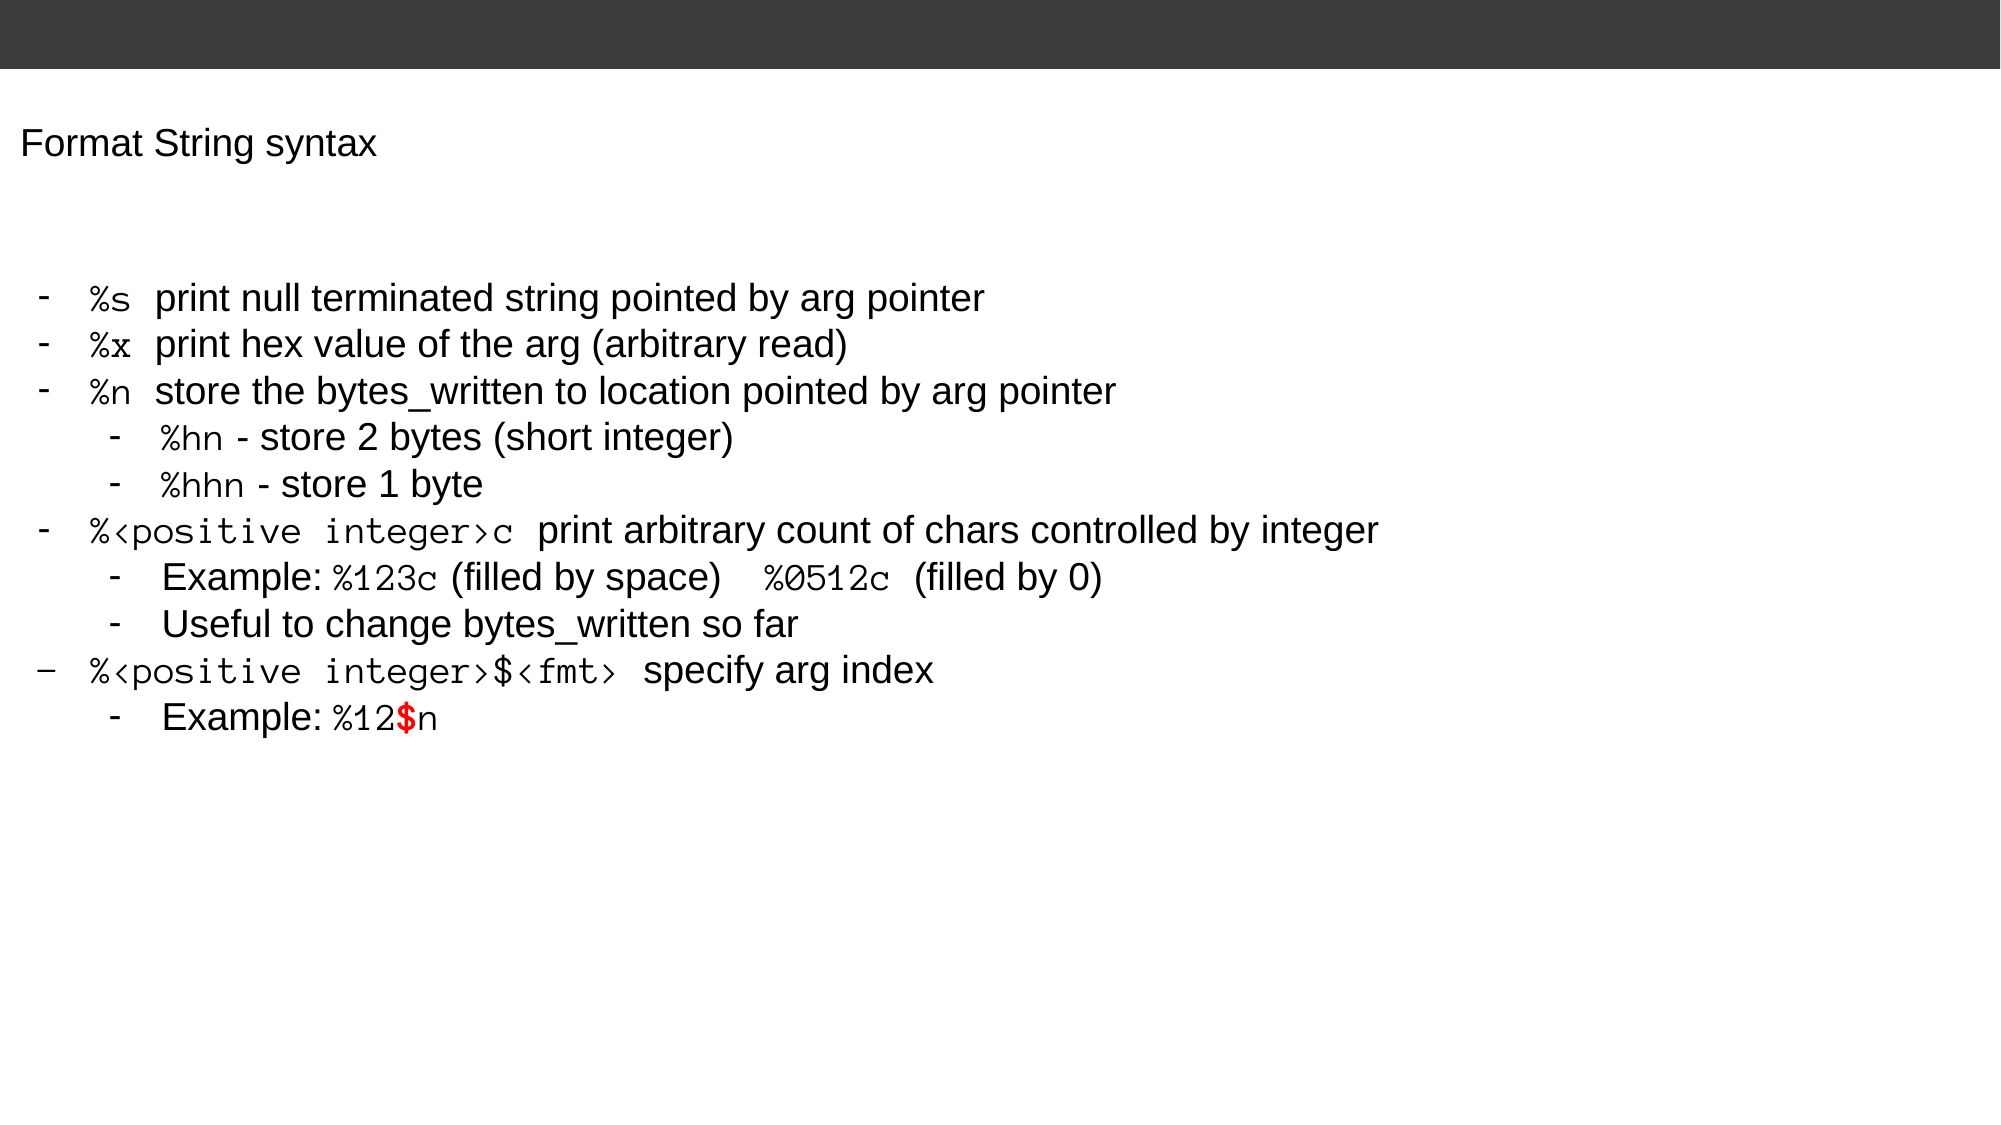

Format String syntax
%s  print null terminated string pointed by arg pointer
%x  print hex value of the arg (arbitrary read)
%n  store the bytes_written to location pointed by arg pointer
%hn - store 2 bytes (short integer)
%hhn - store 1 byte
%<positive integer>c  print arbitrary count of chars controlled by integer
Example: %123c (filled by space)    %0512c (filled by 0)
Useful to change bytes_written so far
%<positive integer>$<fmt> specify arg index
Example: %12$n